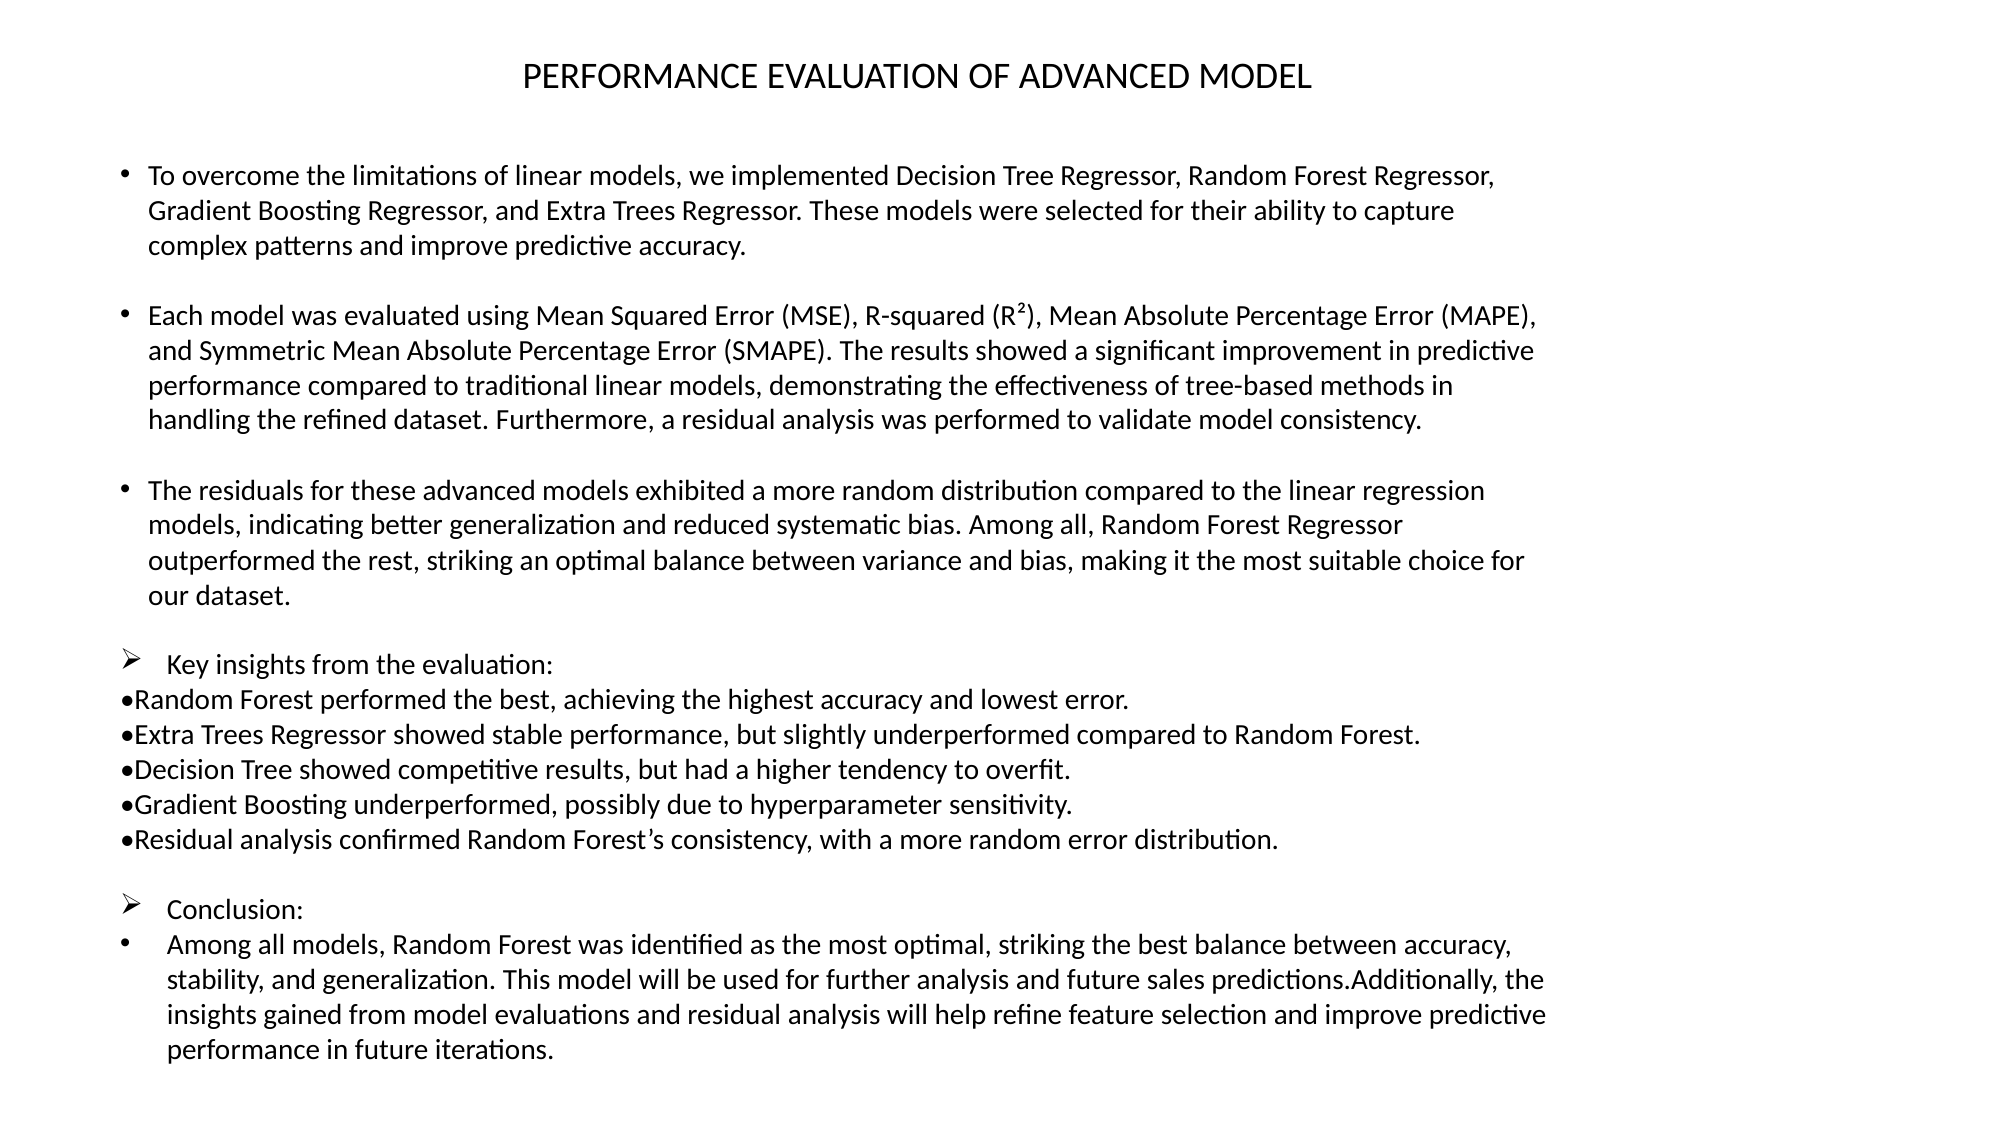

PERFORMANCE EVALUATION OF ADVANCED MODEL
To overcome the limitations of linear models, we implemented Decision Tree Regressor, Random Forest Regressor, Gradient Boosting Regressor, and Extra Trees Regressor. These models were selected for their ability to capture complex patterns and improve predictive accuracy.

Each model was evaluated using Mean Squared Error (MSE), R-squared (R²), Mean Absolute Percentage Error (MAPE), and Symmetric Mean Absolute Percentage Error (SMAPE). The results showed a significant improvement in predictive performance compared to traditional linear models, demonstrating the effectiveness of tree-based methods in handling the refined dataset. Furthermore, a residual analysis was performed to validate model consistency.

The residuals for these advanced models exhibited a more random distribution compared to the linear regression models, indicating better generalization and reduced systematic bias. Among all, Random Forest Regressor outperformed the rest, striking an optimal balance between variance and bias, making it the most suitable choice for our dataset.

Key insights from the evaluation:
•Random Forest performed the best, achieving the highest accuracy and lowest error.
•Extra Trees Regressor showed stable performance, but slightly underperformed compared to Random Forest.
•Decision Tree showed competitive results, but had a higher tendency to overfit.
•Gradient Boosting underperformed, possibly due to hyperparameter sensitivity.
•Residual analysis confirmed Random Forest’s consistency, with a more random error distribution.

Conclusion:
Among all models, Random Forest was identified as the most optimal, striking the best balance between accuracy, stability, and generalization. This model will be used for further analysis and future sales predictions.Additionally, the insights gained from model evaluations and residual analysis will help refine feature selection and improve predictive performance in future iterations.